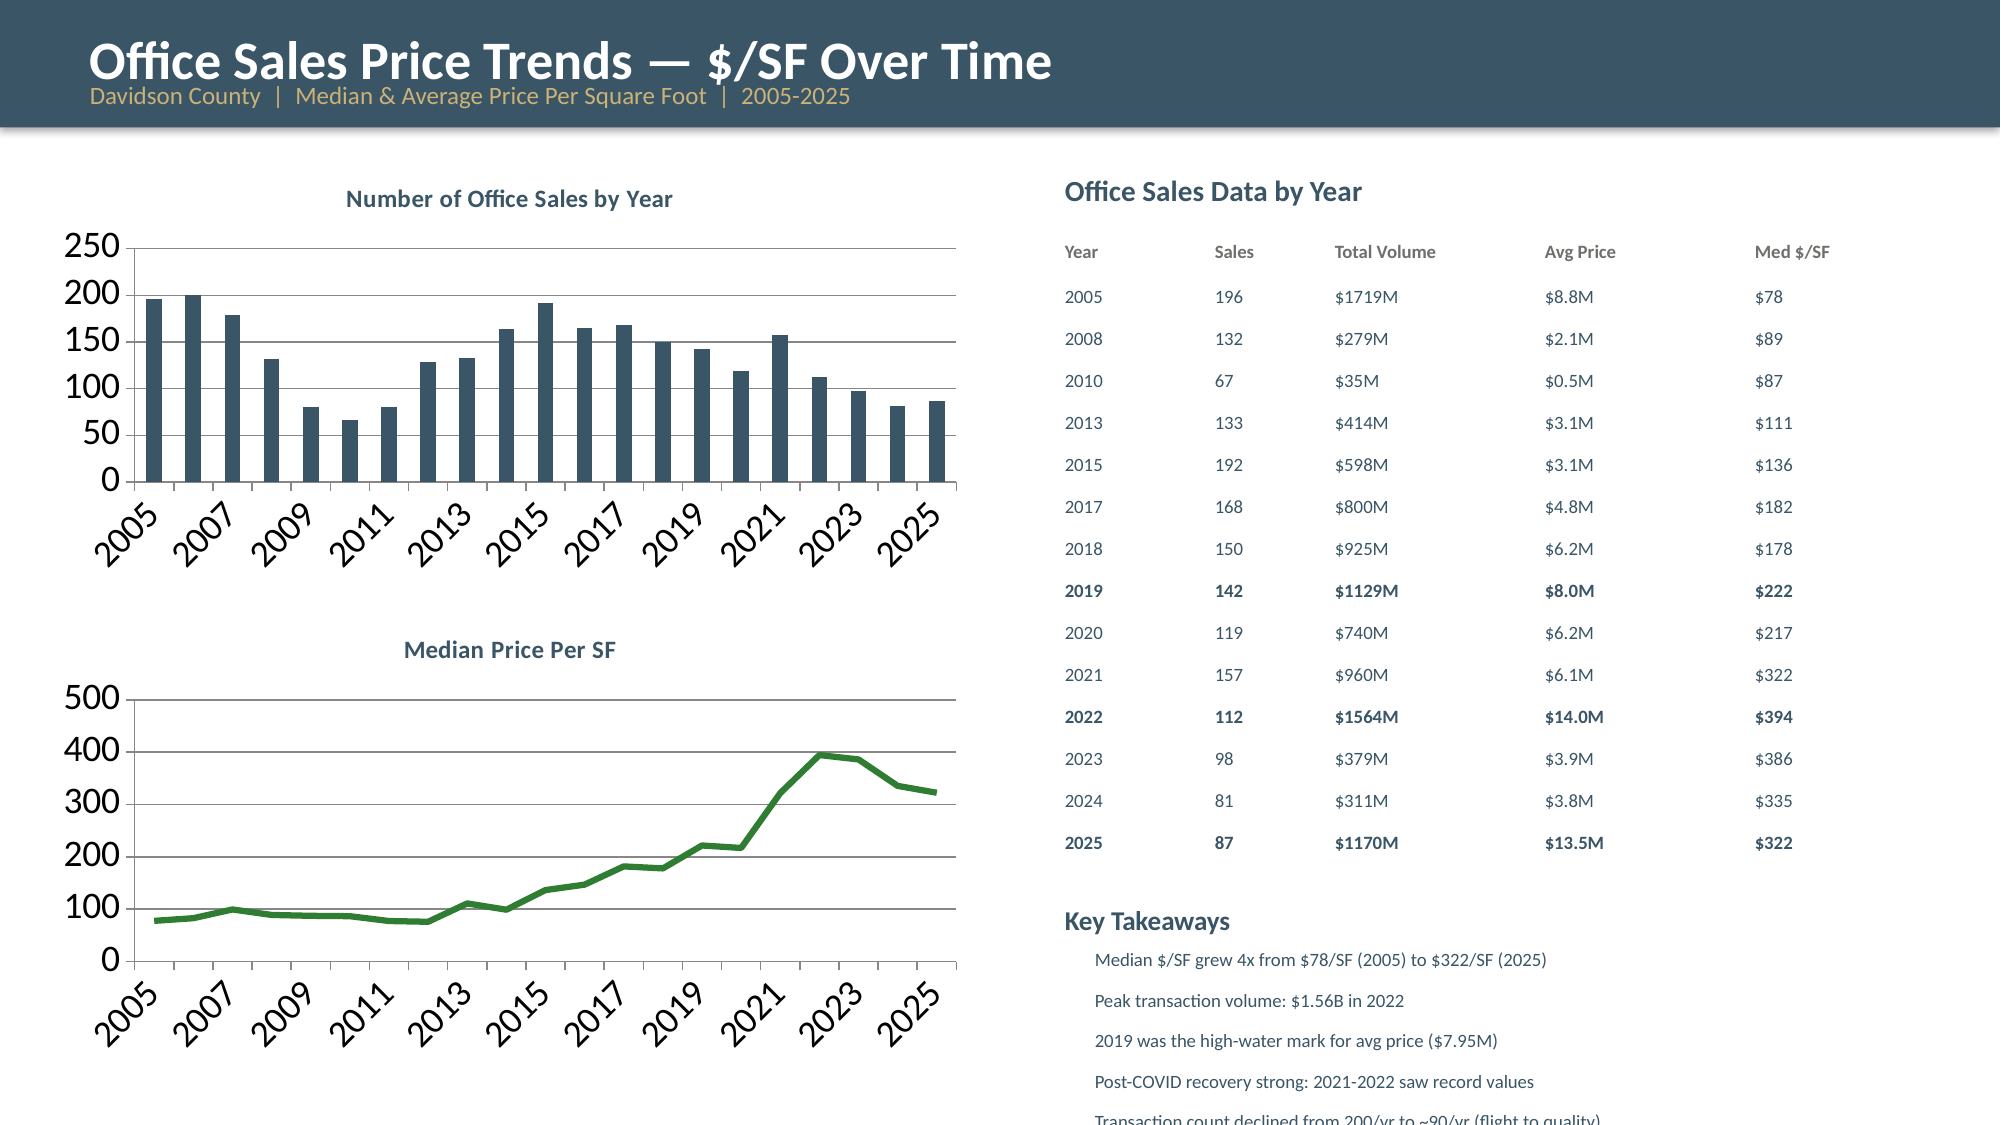

Office Sales Price Trends — $/SF Over Time
Davidson County  |  Median & Average Price Per Square Foot  |  2005-2025

### Chart: Number of Office Sales by Year

| Category | Transaction Count |
|---|---|
| 2005 | 196.0 |
| 2006 | 200.0 |
| 2007 | 179.0 |
| 2008 | 132.0 |
| 2009 | 80.0 |
| 2010 | 67.0 |
| 2011 | 80.0 |
| 2012 | 129.0 |
| 2013 | 133.0 |
| 2014 | 164.0 |
| 2015 | 192.0 |
| 2016 | 165.0 |
| 2017 | 168.0 |
| 2018 | 150.0 |
| 2019 | 142.0 |
| 2020 | 119.0 |
| 2021 | 157.0 |
| 2022 | 112.0 |
| 2023 | 98.0 |
| 2024 | 81.0 |
| 2025 | 87.0 |
Office Sales Data by Year
Year
Sales
Total Volume
Avg Price
Med $/SF
2005
196
$1719M
$8.8M
$78
2008
132
$279M
$2.1M
$89
2010
67
$35M
$0.5M
$87
2013
133
$414M
$3.1M
$111
2015
192
$598M
$3.1M
$136
2017
168
$800M
$4.8M
$182
2018
150
$925M
$6.2M
$178
2019
142
$1129M
$8.0M
$222
2020
119
$740M
$6.2M
$217

### Chart: Median Price Per SF

| Category | Median $/SF |
|---|---|
| 2005 | 77.6 |
| 2006 | 82.76 |
| 2007 | 99.45 |
| 2008 | 88.86 |
| 2009 | 87.21000000000001 |
| 2010 | 86.59 |
| 2011 | 77.25999999999999 |
| 2012 | 75.83 |
| 2013 | 110.86 |
| 2014 | 98.96 |
| 2015 | 136.34 |
| 2016 | 146.70999999999998 |
| 2017 | 181.62 |
| 2018 | 177.815 |
| 2019 | 221.57 |
| 2020 | 216.82 |
| 2021 | 321.75 |
| 2022 | 394.265 |
| 2023 | 385.93 |
| 2024 | 335.44 |
| 2025 | 322.30499999999995 |
2021
157
$960M
$6.1M
$322
2022
112
$1564M
$14.0M
$394
2023
98
$379M
$3.9M
$386
2024
81
$311M
$3.8M
$335
2025
87
$1170M
$13.5M
$322
Key Takeaways
Median $/SF grew 4x from $78/SF (2005) to $322/SF (2025)
Peak transaction volume: $1.56B in 2022
2019 was the high-water mark for avg price ($7.95M)
Post-COVID recovery strong: 2021-2022 saw record values
Transaction count declined from 200/yr to ~90/yr (flight to quality)
648 Grassmere at $115.69/SF sold below 2015 median of $136/SF